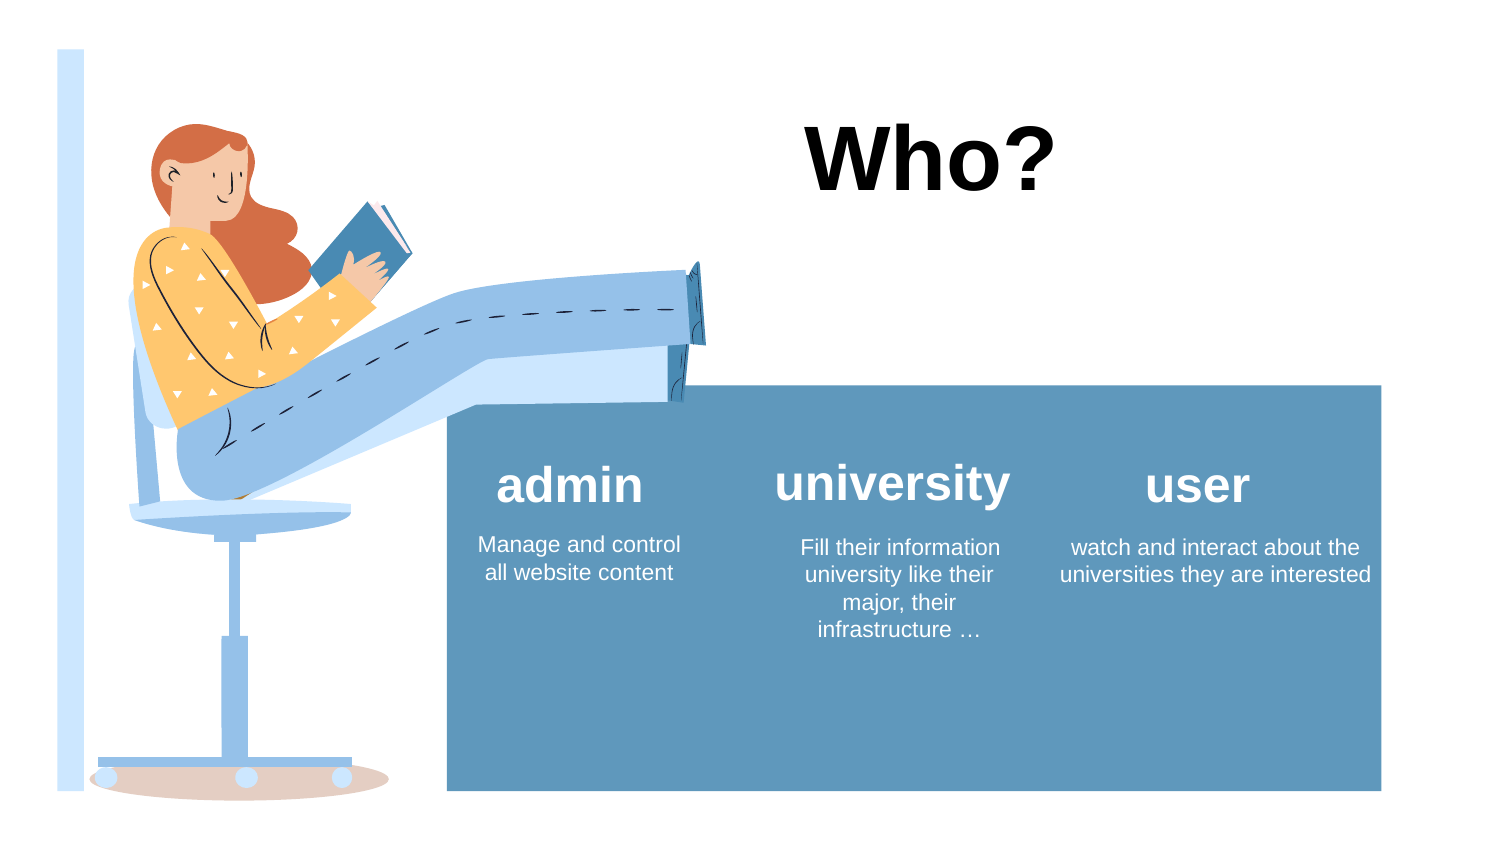

Who?

university
user
# admin

Manage and control all website content

         Fill their information university like their major, their infrastructure …
watch and interact about the universities they are interested